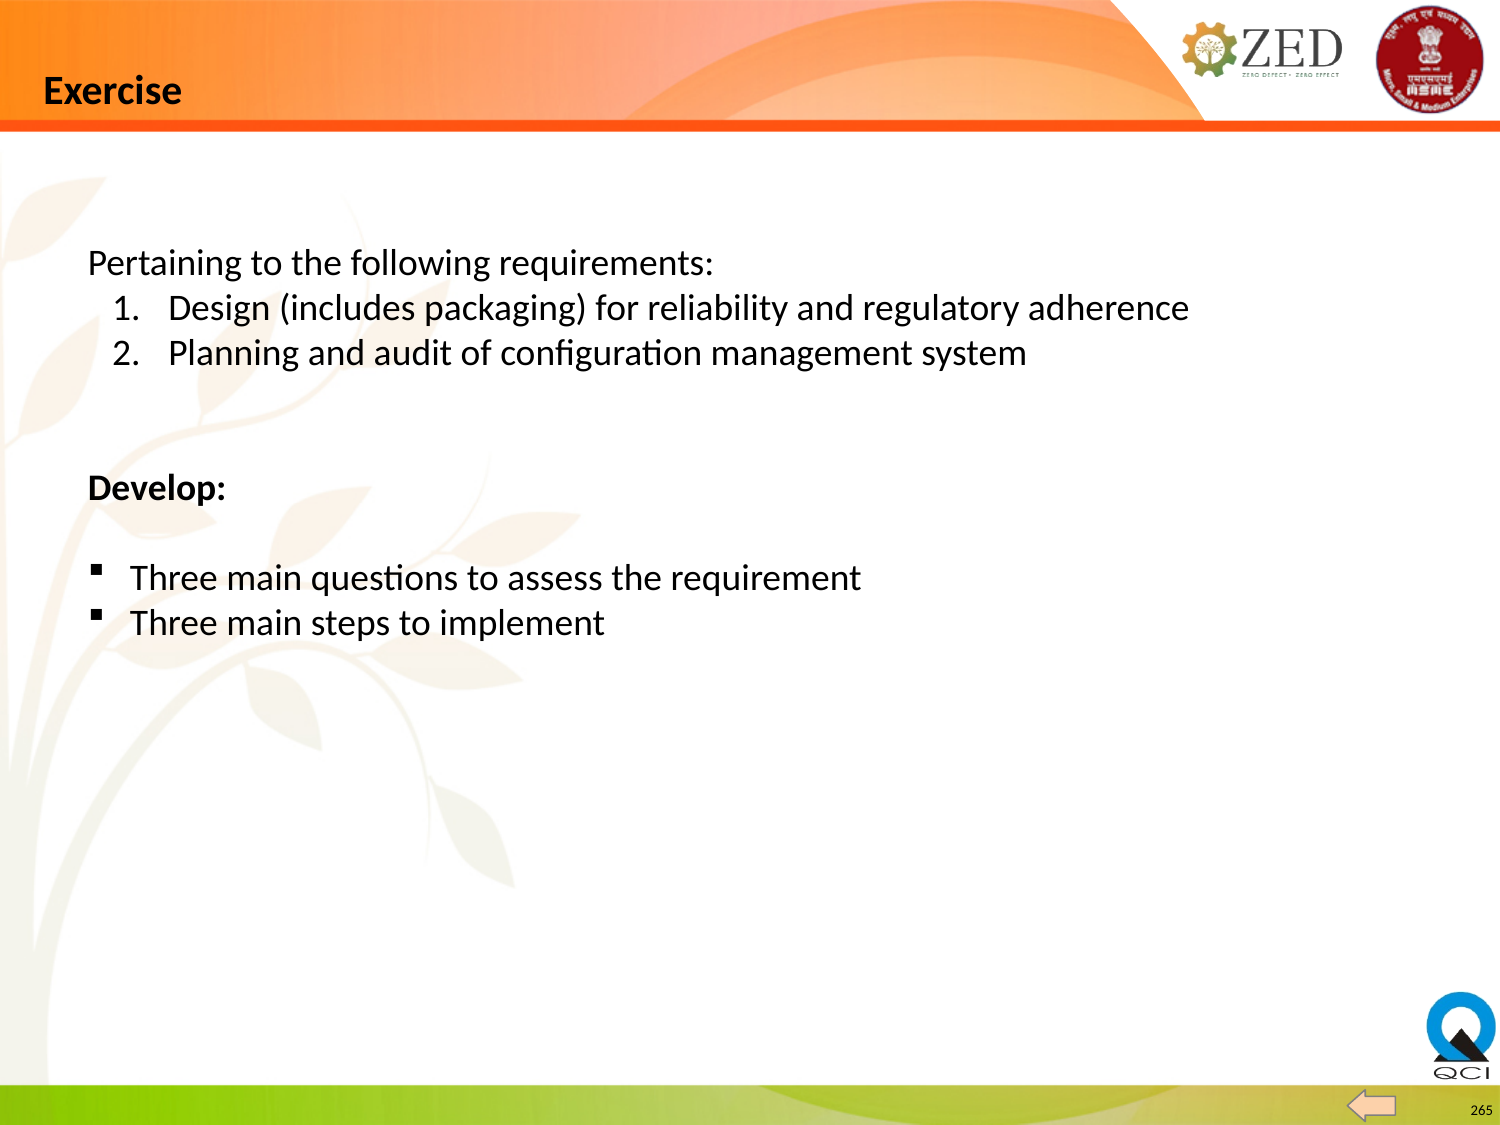

# Exercise
Pertaining to the following requirements:
Design (includes packaging) for reliability and regulatory adherence
Planning and audit of configuration management system

Develop:

Three main questions to assess the requirement
Three main steps to implement